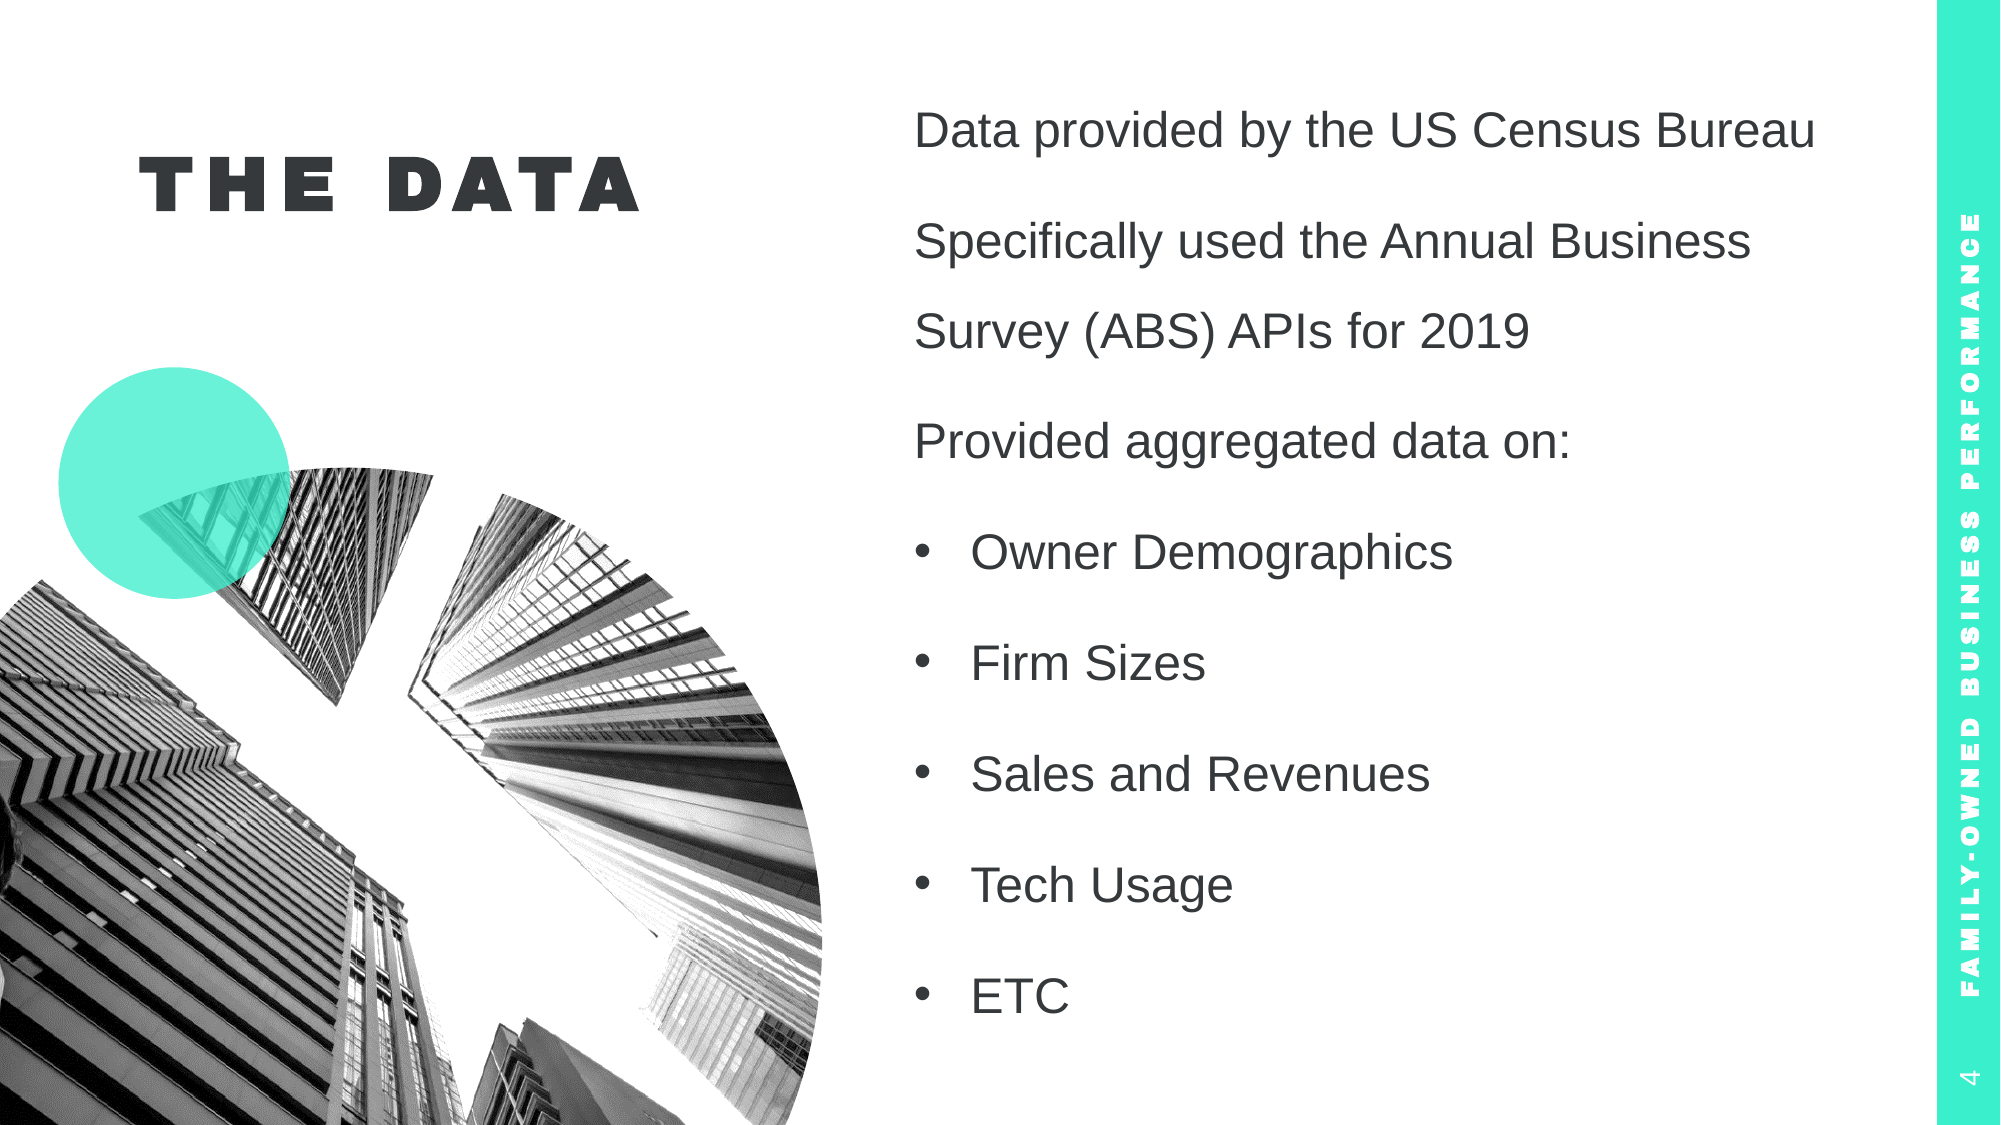

Data provided by the US Census Bureau
Specifically used the Annual Business Survey (ABS) APIs for 2019
Provided aggregated data on:
Owner Demographics
Firm Sizes
Sales and Revenues
Tech Usage
ETC

# The Data
Family-Owned Business Performance
4